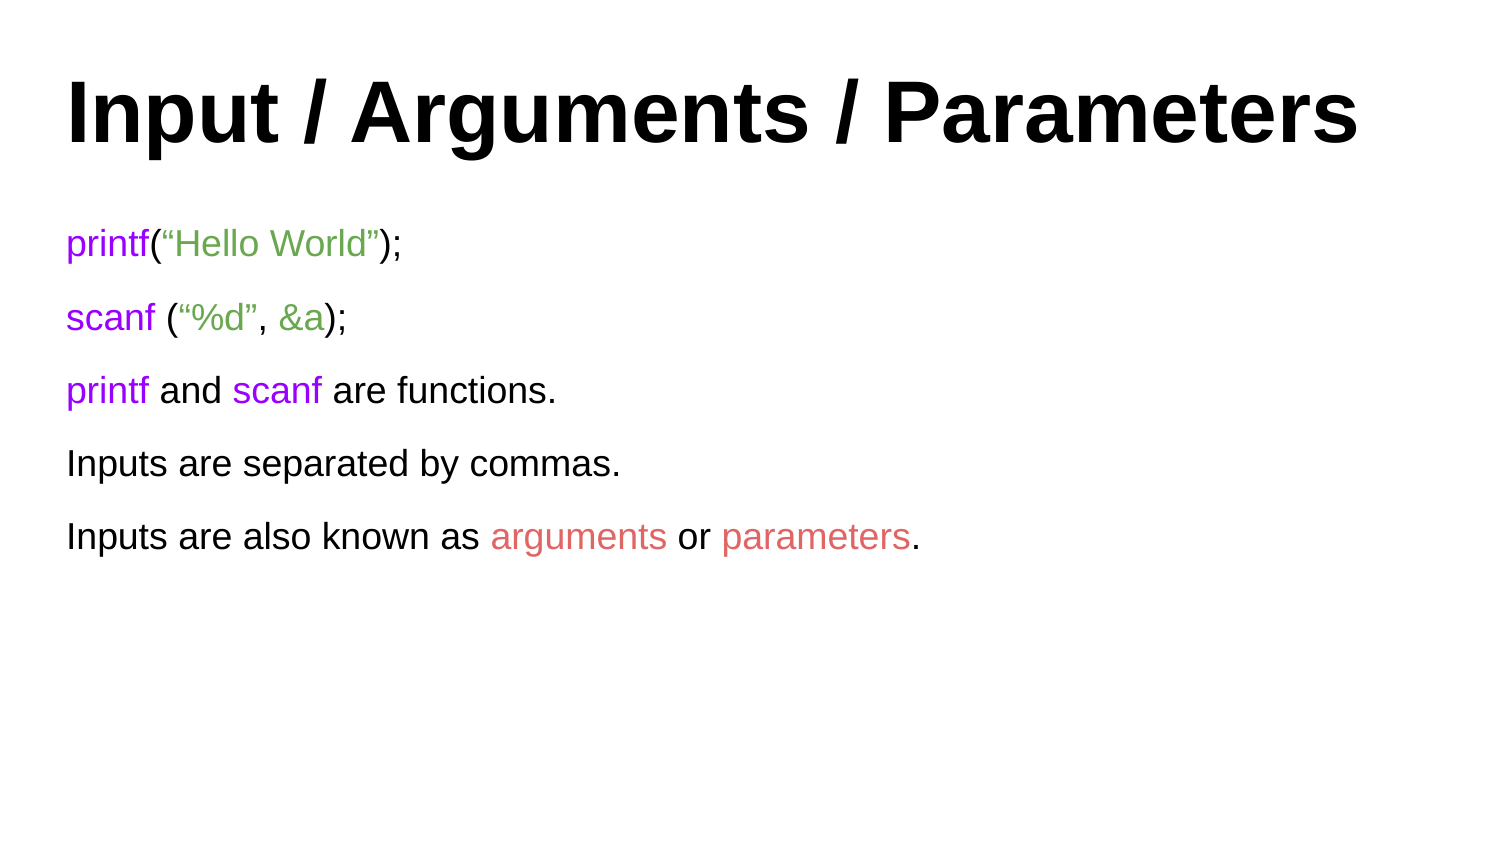

# Input / Arguments / Parameters
printf(“Hello World”);
scanf (“%d”, &a);
printf and scanf are functions.
Inputs are separated by commas.
Inputs are also known as arguments or parameters.